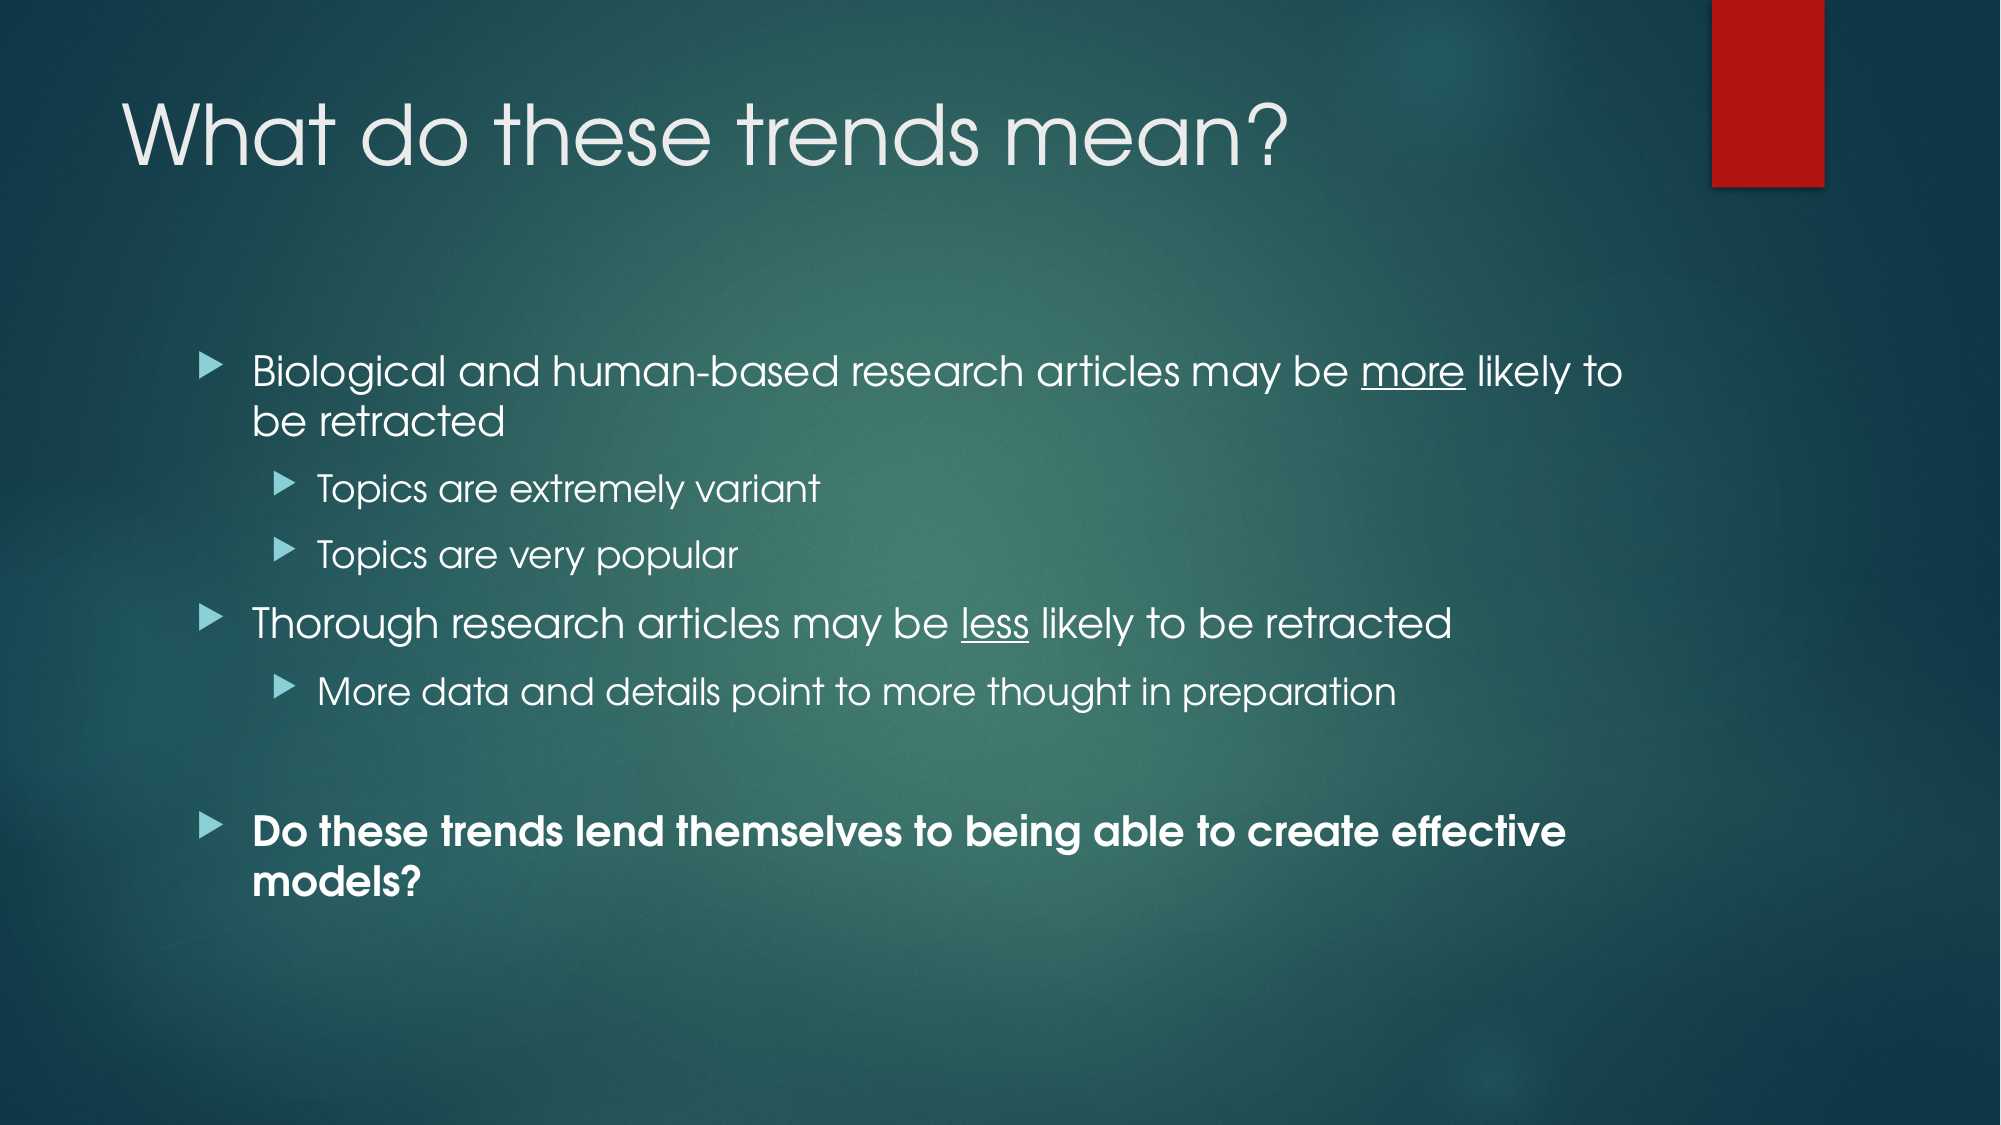

# What do these trends mean?
Biological and human-based research articles may be more likely to be retracted
Topics are extremely variant
Topics are very popular
Thorough research articles may be less likely to be retracted
More data and details point to more thought in preparation

Do these trends lend themselves to being able to create effective models?